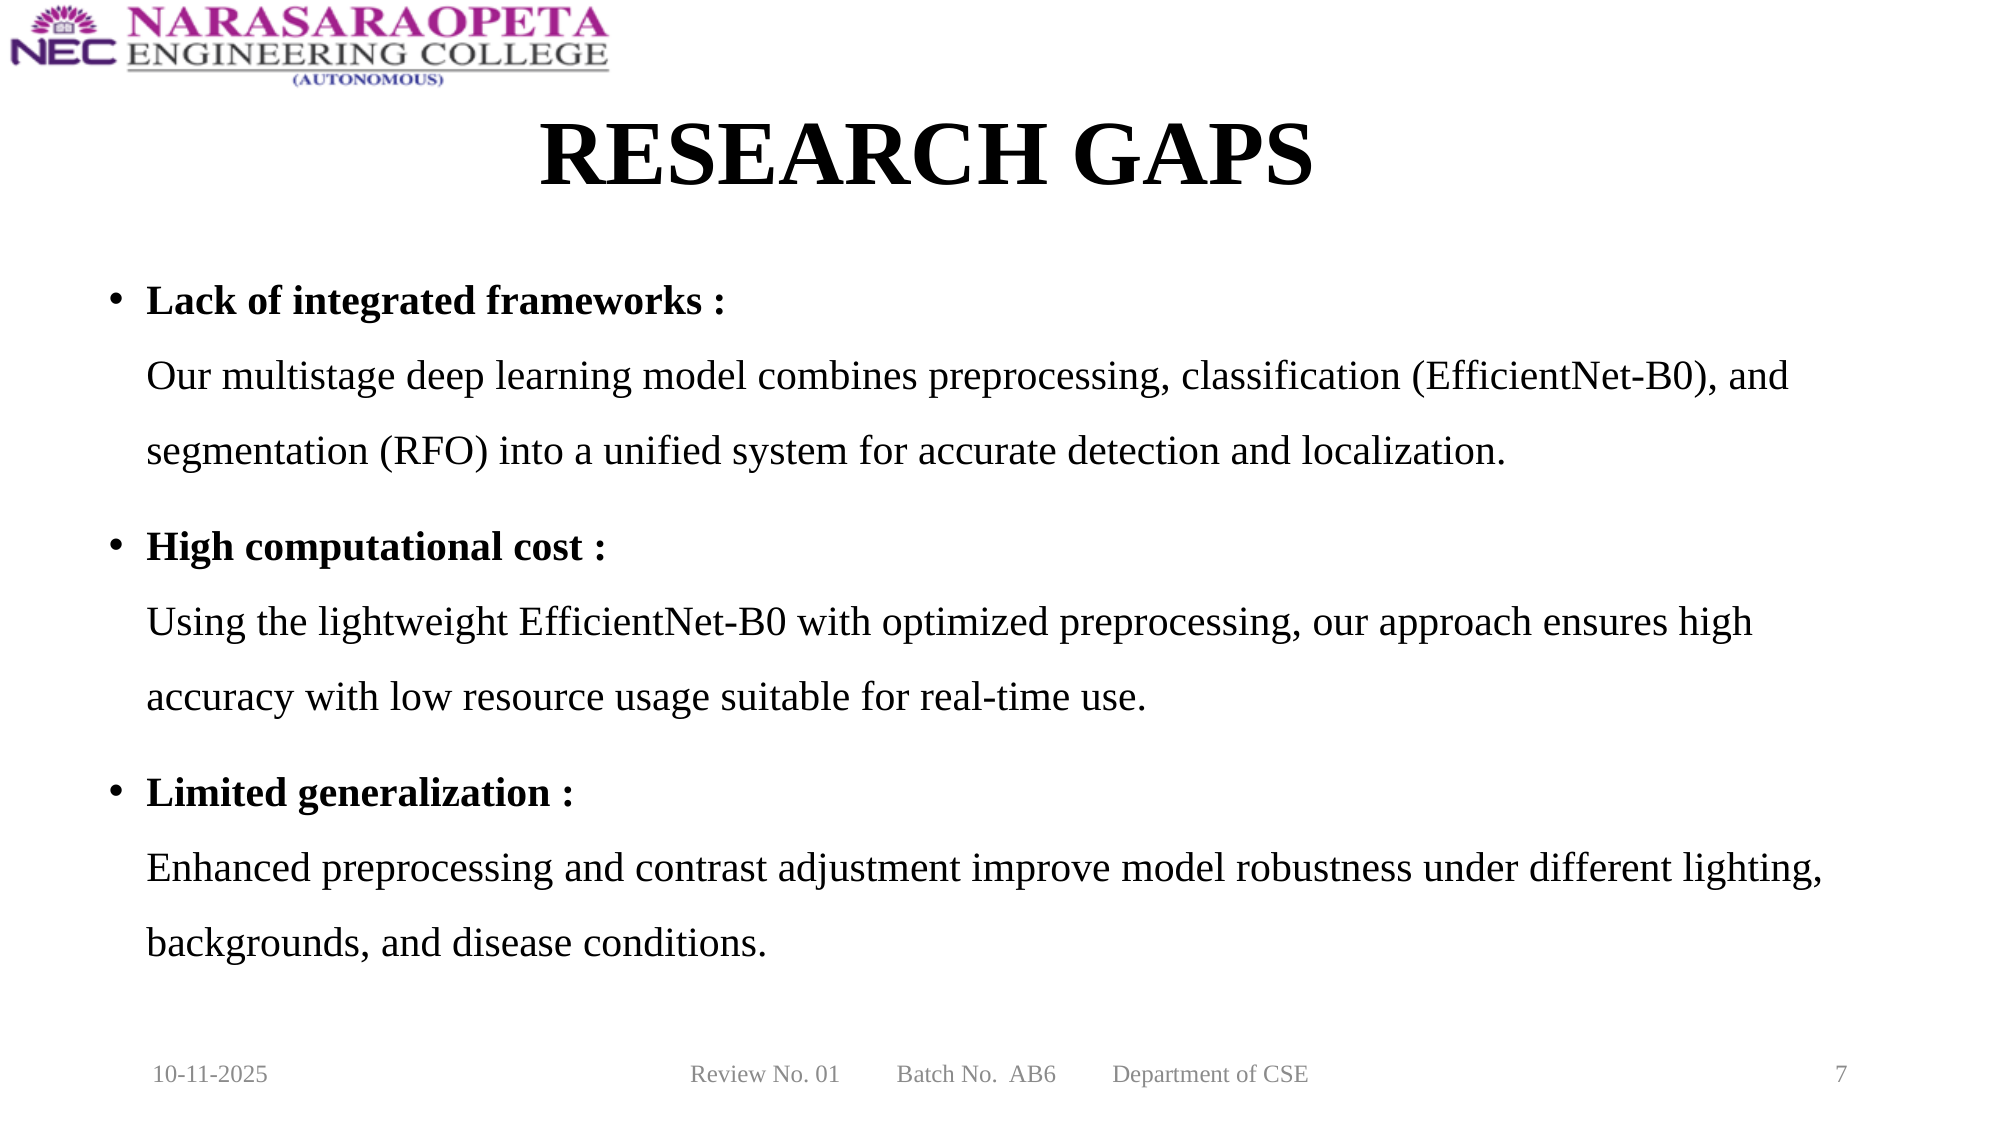

# RESEARCH GAPS
Lack of integrated frameworks :
Our multistage deep learning model combines preprocessing, classification (EfficientNet-B0), and segmentation (RFO) into a unified system for accurate detection and localization.
High computational cost :
Using the lightweight EfficientNet-B0 with optimized preprocessing, our approach ensures high accuracy with low resource usage suitable for real-time use.
Limited generalization :
Enhanced preprocessing and contrast adjustment improve model robustness under different lighting, backgrounds, and disease conditions.

10-11-2025
Review No. 01         Batch No.  AB6         Department of CSE
7